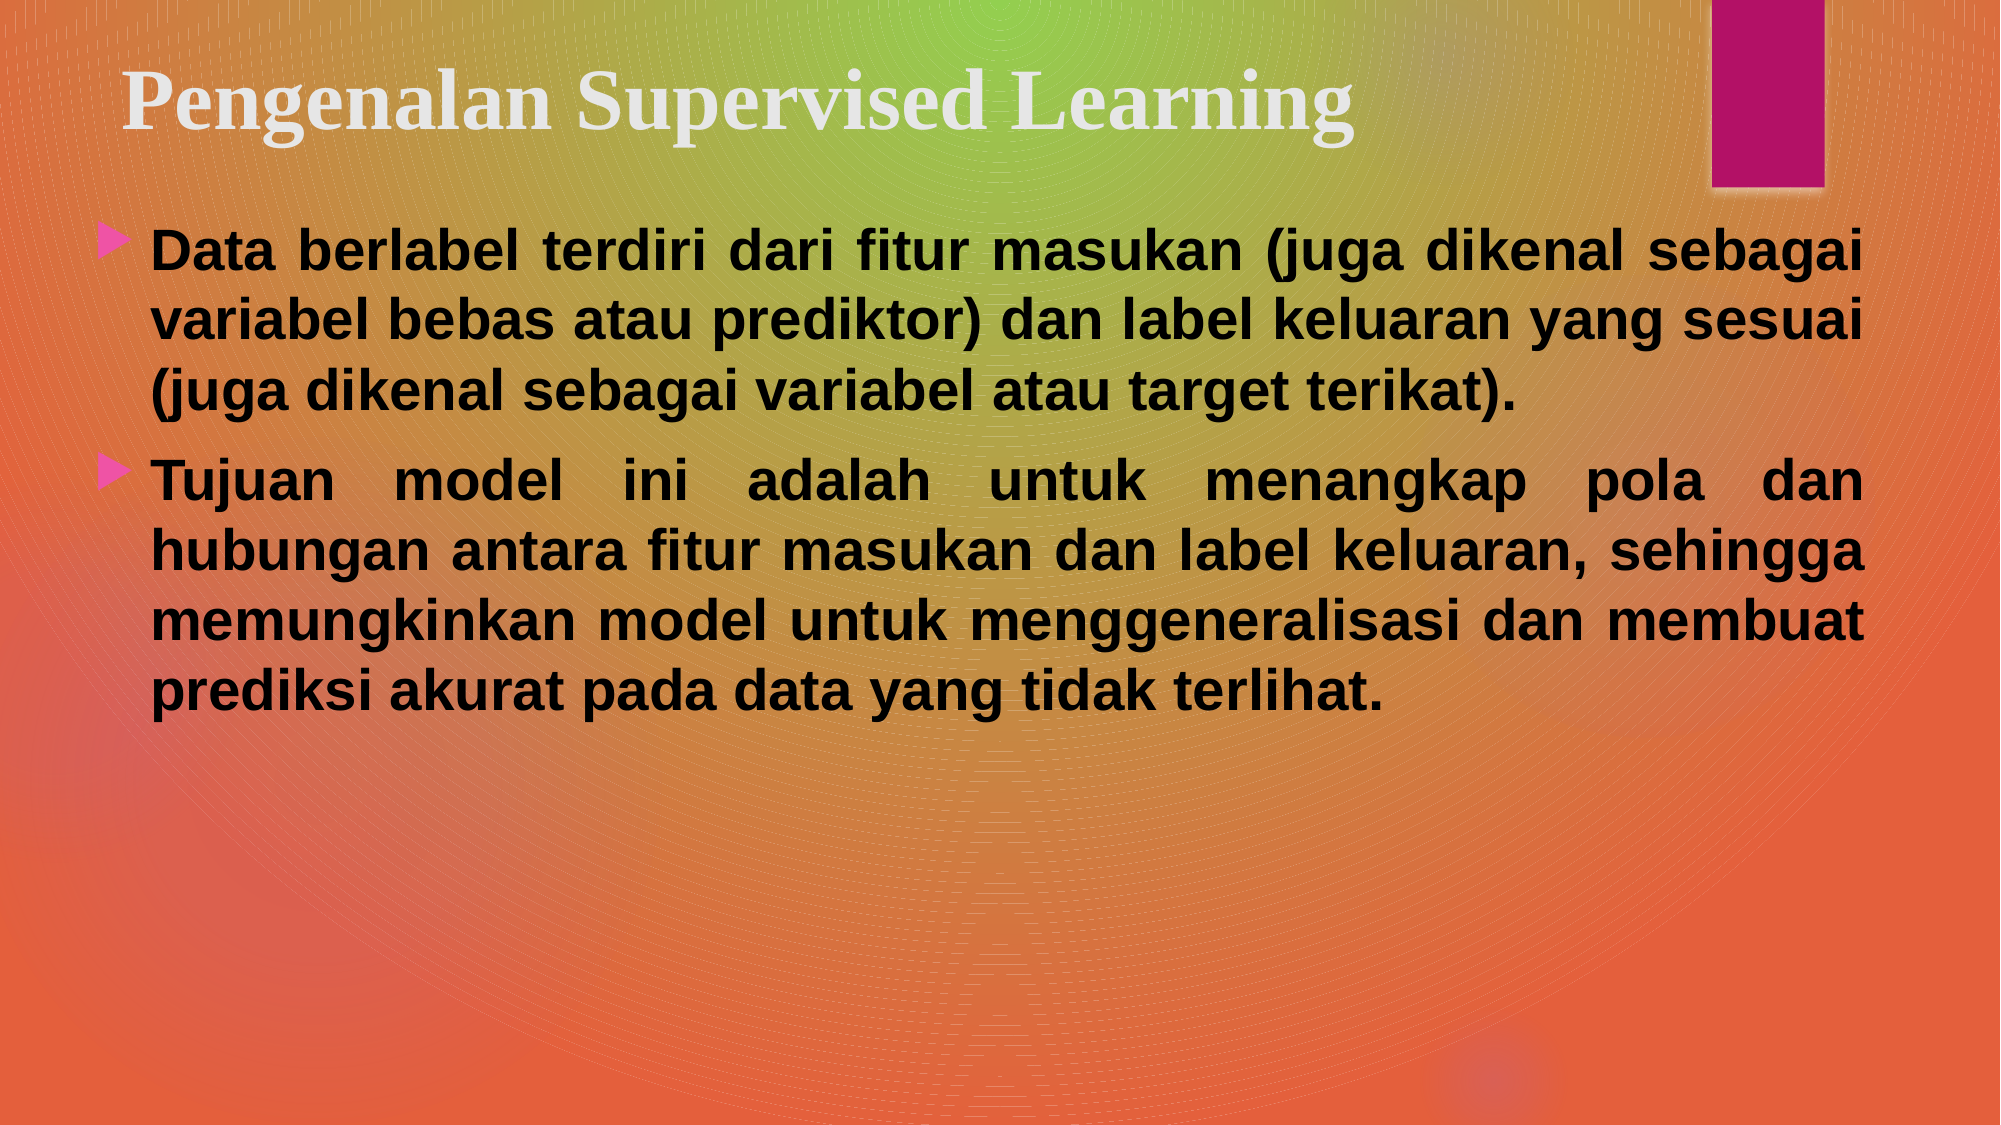

# Pengenalan Supervised Learning
Data berlabel terdiri dari fitur masukan (juga dikenal sebagai variabel bebas atau prediktor) dan label keluaran yang sesuai (juga dikenal sebagai variabel atau target terikat).
Tujuan model ini adalah untuk menangkap pola dan hubungan antara fitur masukan dan label keluaran, sehingga memungkinkan model untuk menggeneralisasi dan membuat prediksi akurat pada data yang tidak terlihat.